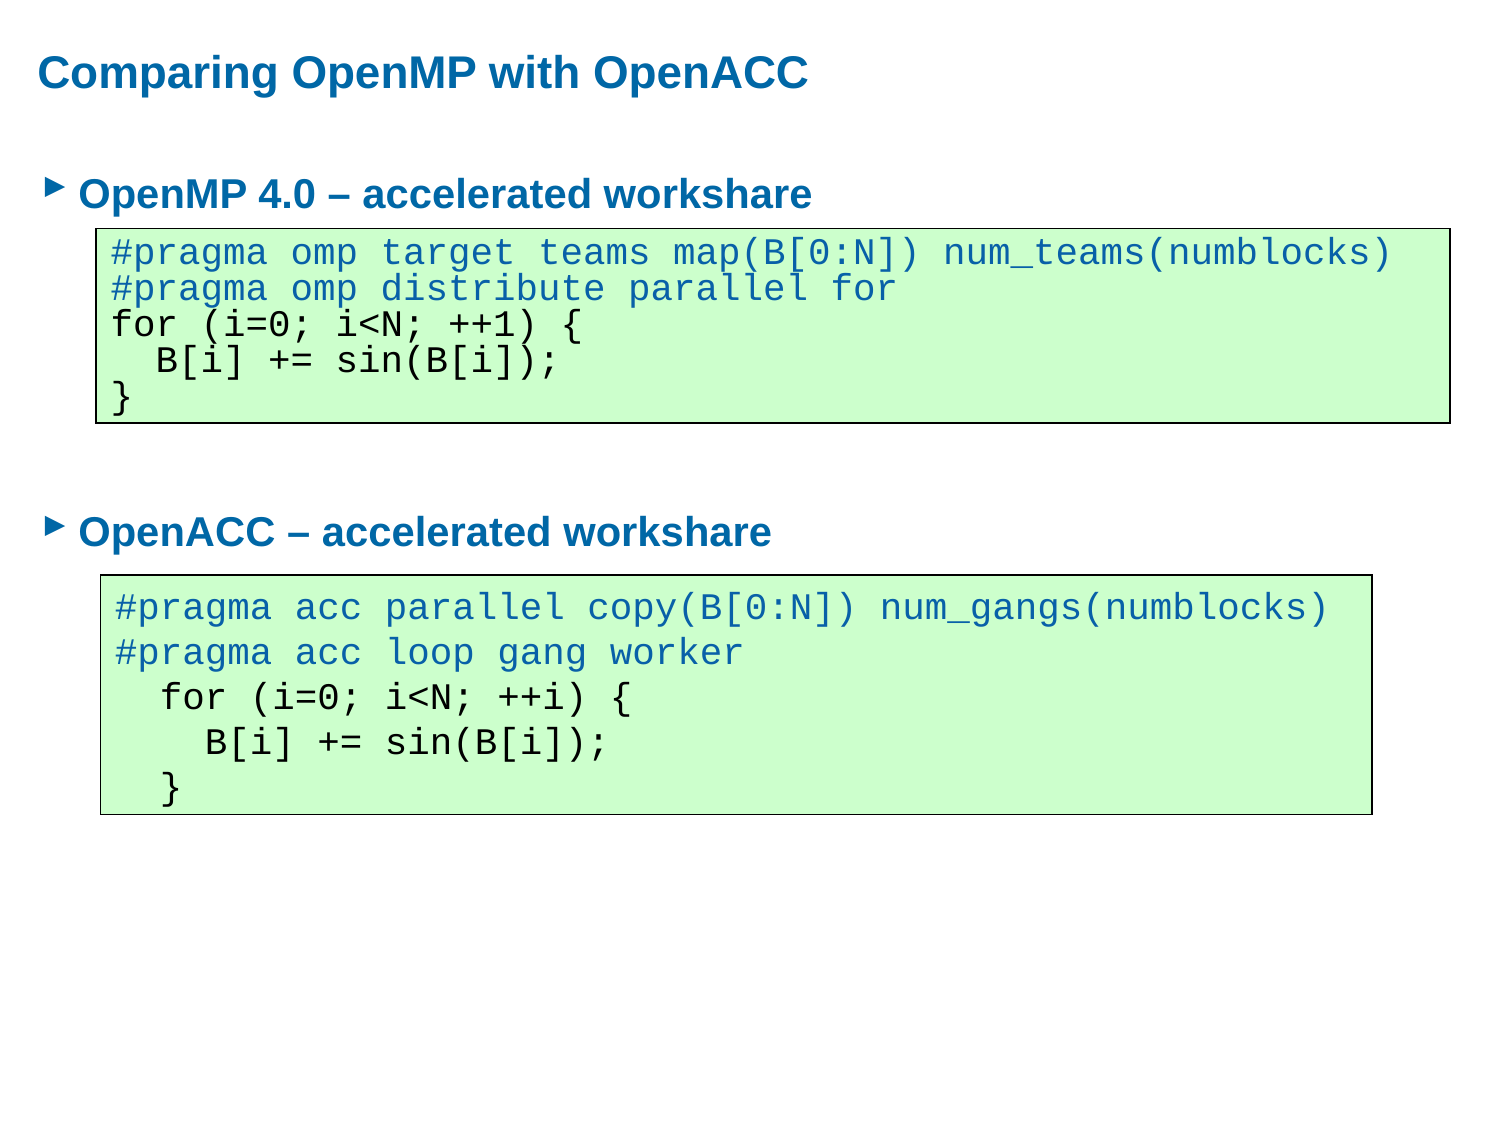

Comparing OpenMP with OpenACC
OpenMP 4.0 – accelerated workshare

OpenACC – accelerated workshare
#pragma omp target teams map(B[0:N]) num_teams(numblocks)
#pragma omp distribute parallel for
for (i=0; i<N; ++1) {
  B[i] += sin(B[i]);
}
#pragma acc parallel copy(B[0:N]) num_gangs(numblocks)
#pragma acc loop gang worker
  for (i=0; i<N; ++i) {
    B[i] += sin(B[i]);
  }